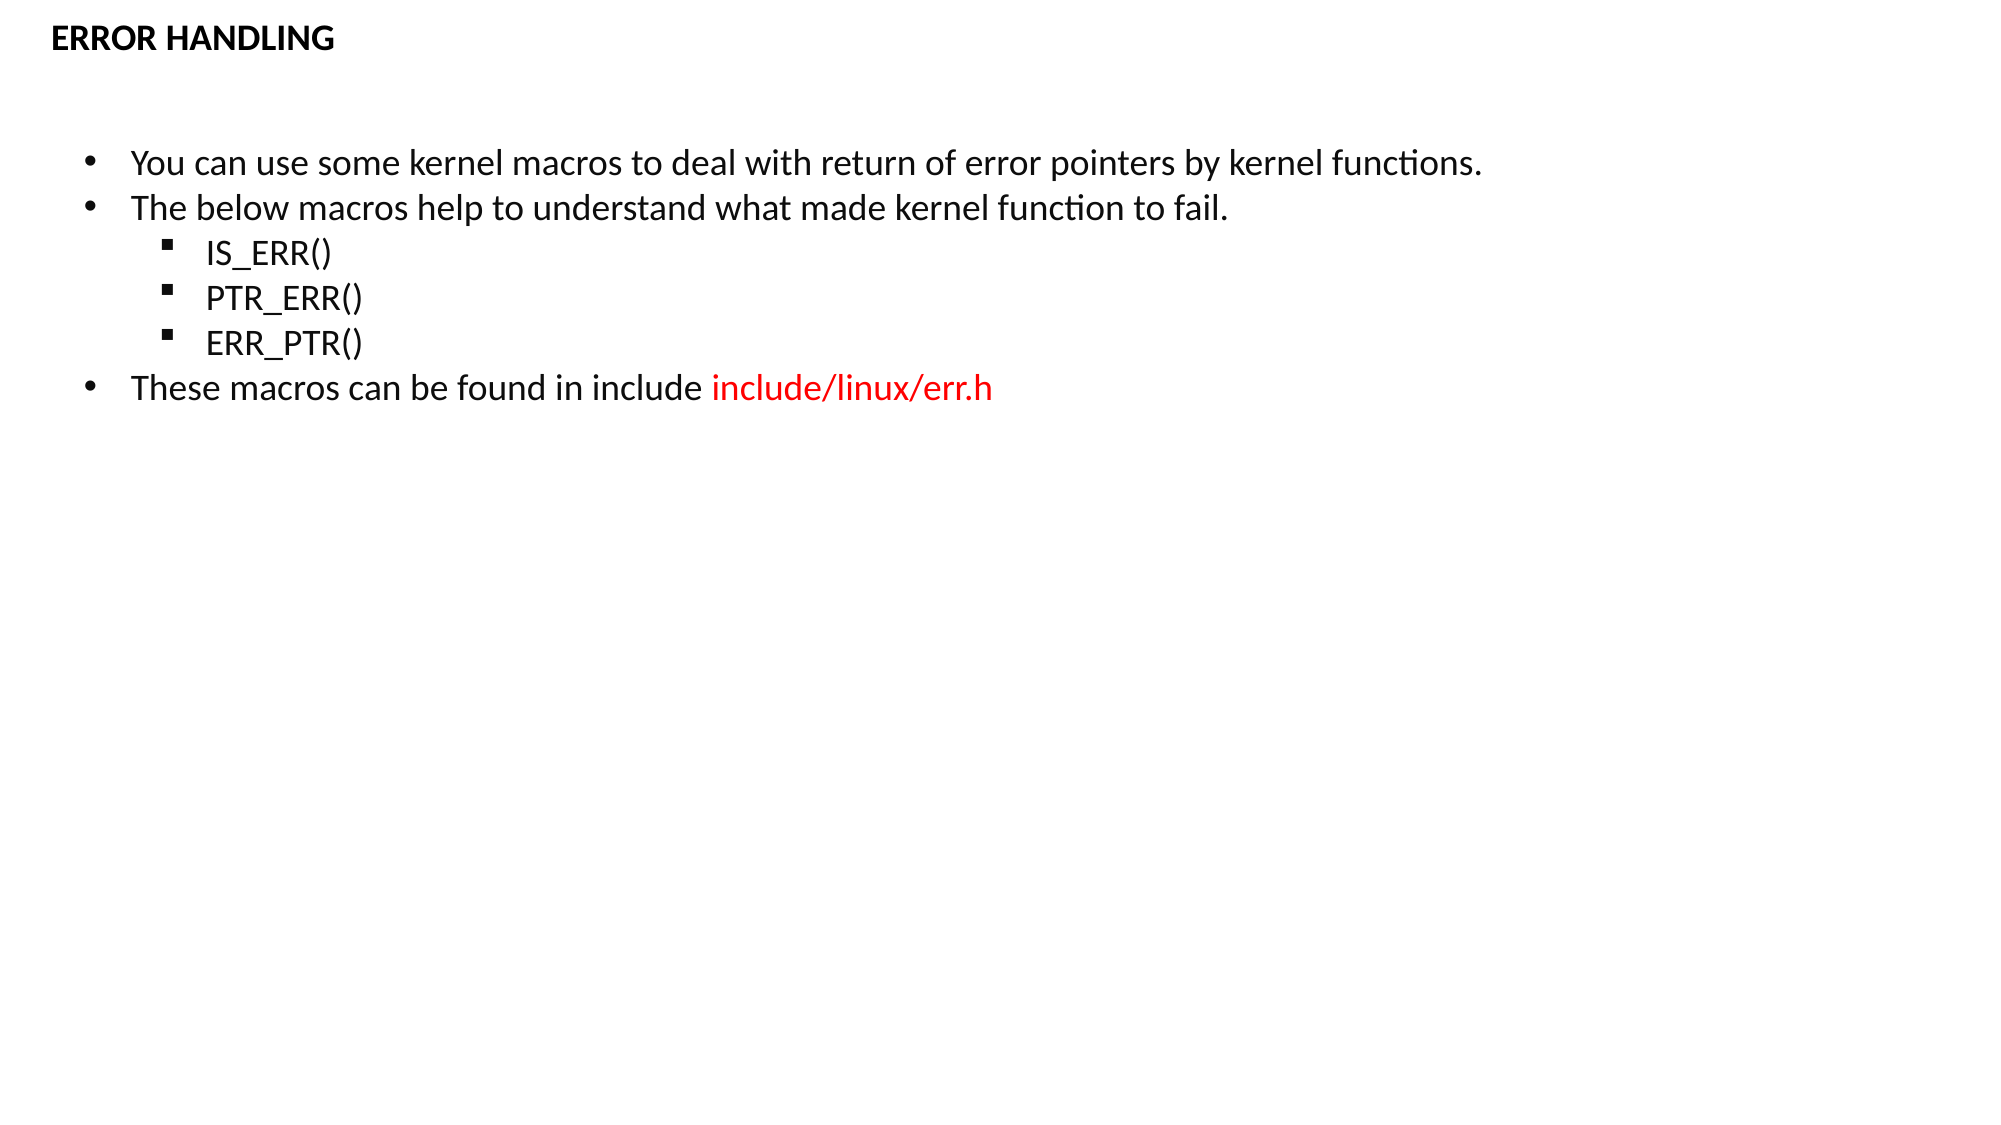

ERROR HANDLING
You can use some kernel macros to deal with return of error pointers by kernel functions.
The below macros help to understand what made kernel function to fail.
IS_ERR()
PTR_ERR()
ERR_PTR()
These macros can be found in include include/linux/err.h